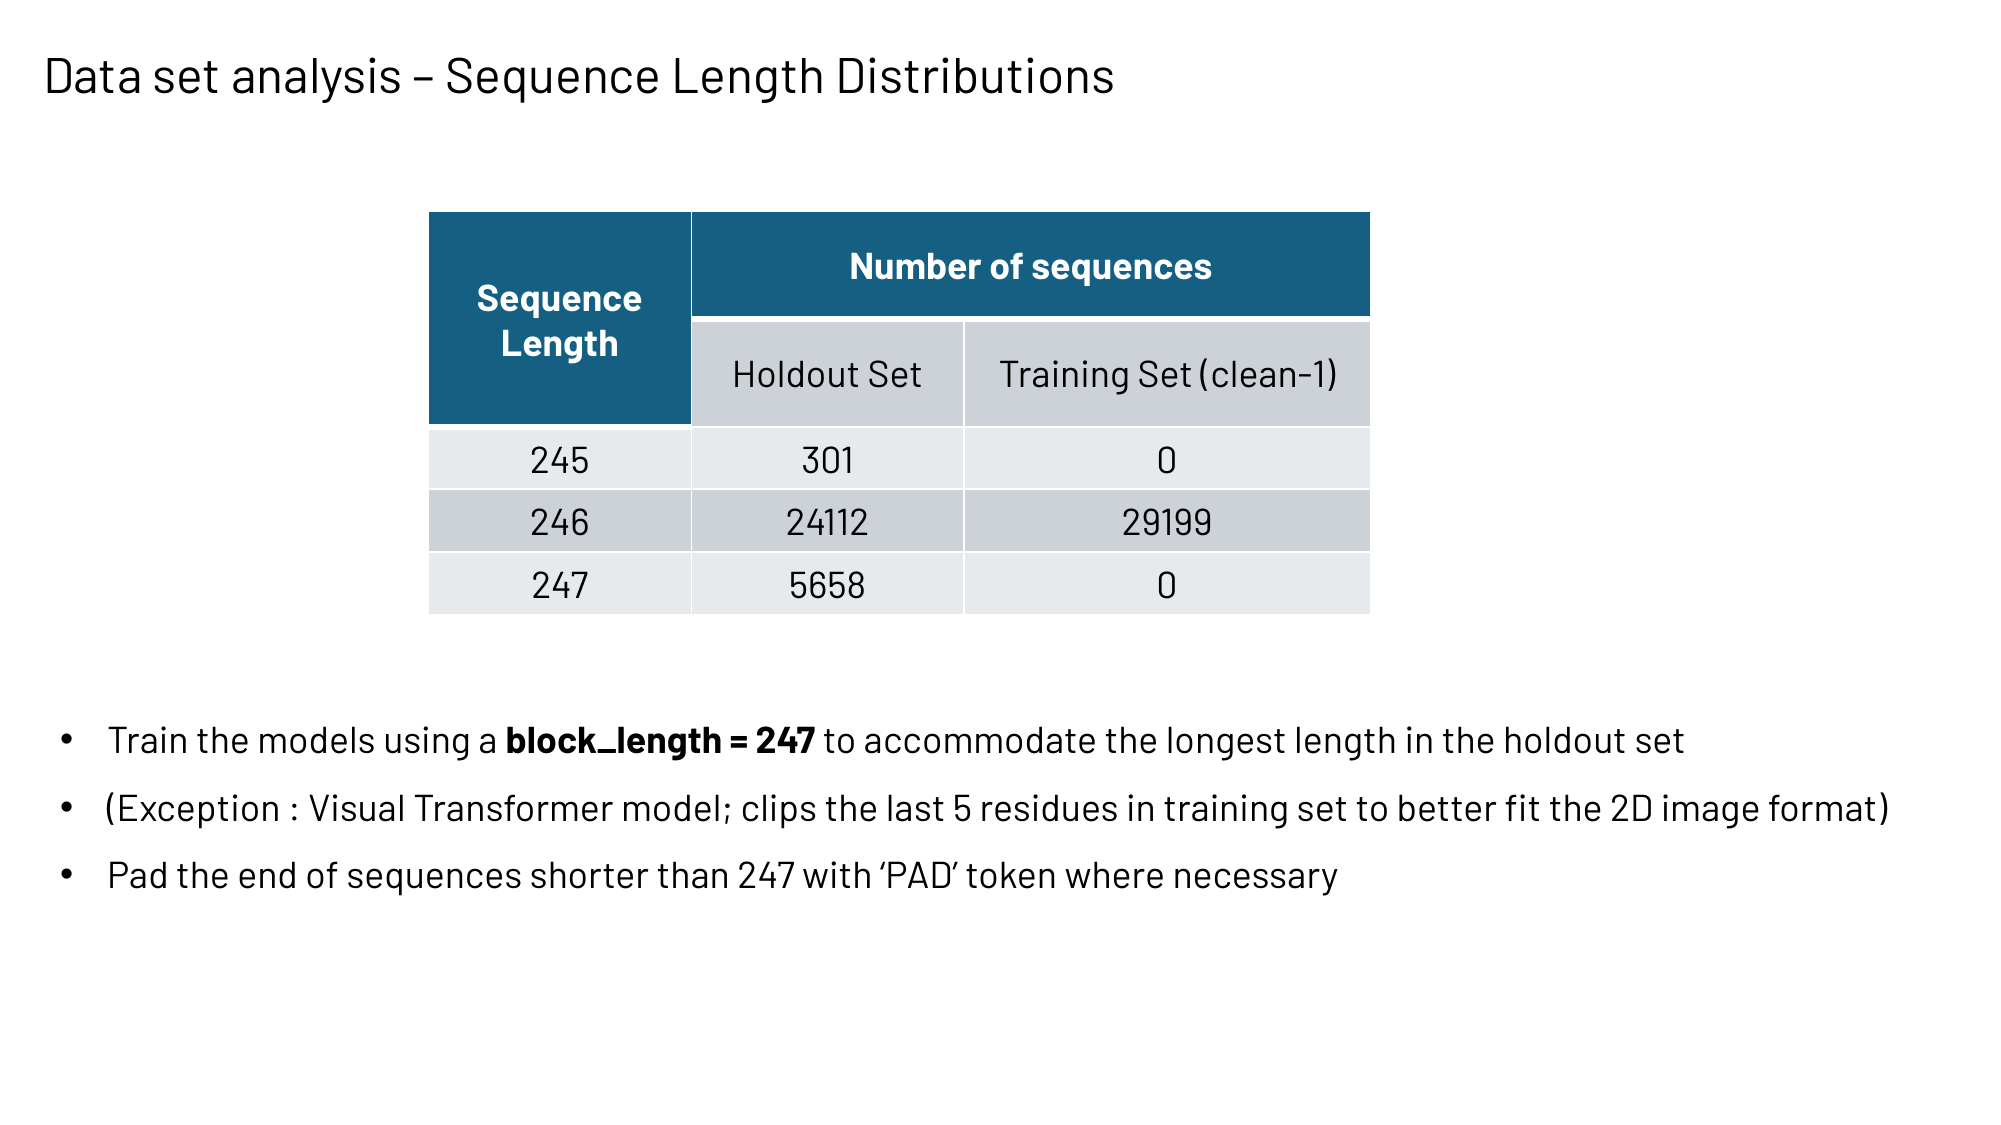

Data set analysis – Sequence Length Distributions
| Sequence Length | Number of sequences |  |
| --- | --- | --- |
|  | Holdout Set | Training Set (clean-1) |
| 245 | 301 | 0 |
| 246 | 24112 | 29199 |
| 247 | 5658 | 0 |
Train the models using a block_length = 247 to accommodate the longest length in the holdout set
(Exception : Visual Transformer model; clips the last 5 residues in training set to better fit the 2D image format)
Pad the end of sequences shorter than 247 with ‘PAD’ token where necessary